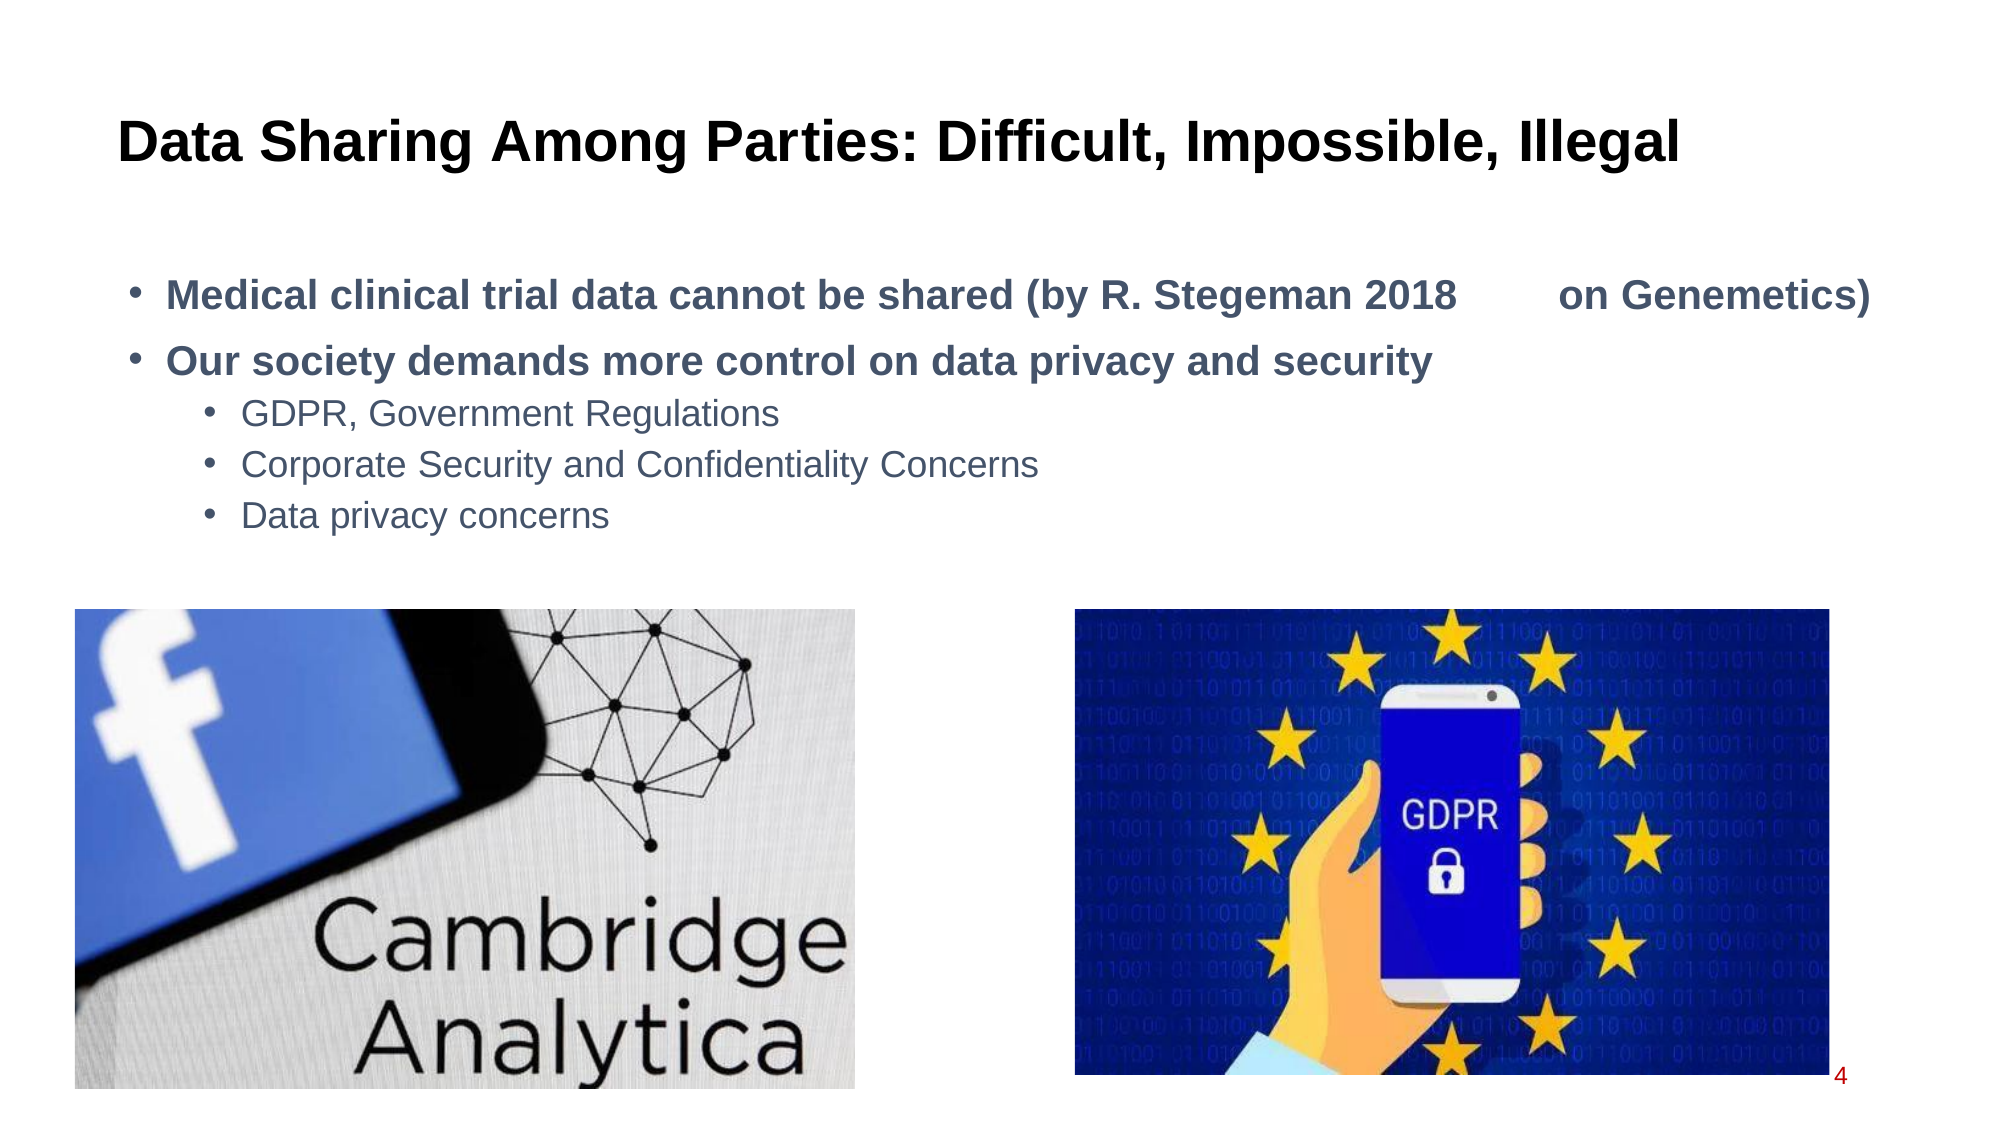

# Data Sharing Among Parties: Difficult, Impossible, Illegal
Medical clinical trial data cannot be shared (by R. Stegeman 2018
Our society demands more control on data privacy and security
on Genemetics)
GDPR, Government Regulations
Corporate Security and Confidentiality Concerns
Data privacy concerns

4